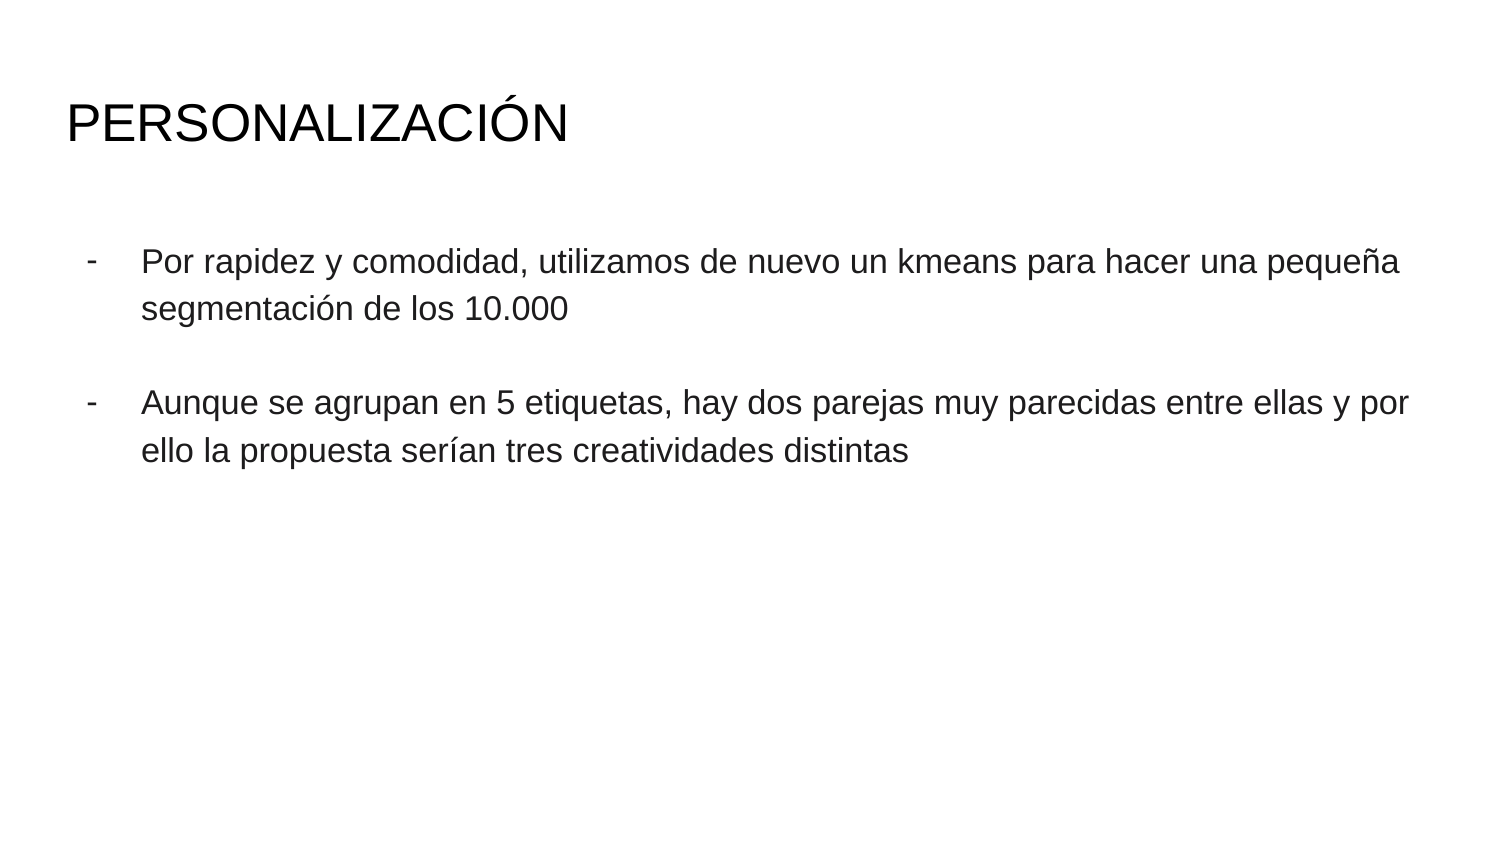

# PERSONALIZACIÓN

Por rapidez y comodidad, utilizamos de nuevo un kmeans para hacer una pequeña segmentación de los 10.000

Aunque se agrupan en 5 etiquetas, hay dos parejas muy parecidas entre ellas y por ello la propuesta serían tres creatividades distintas